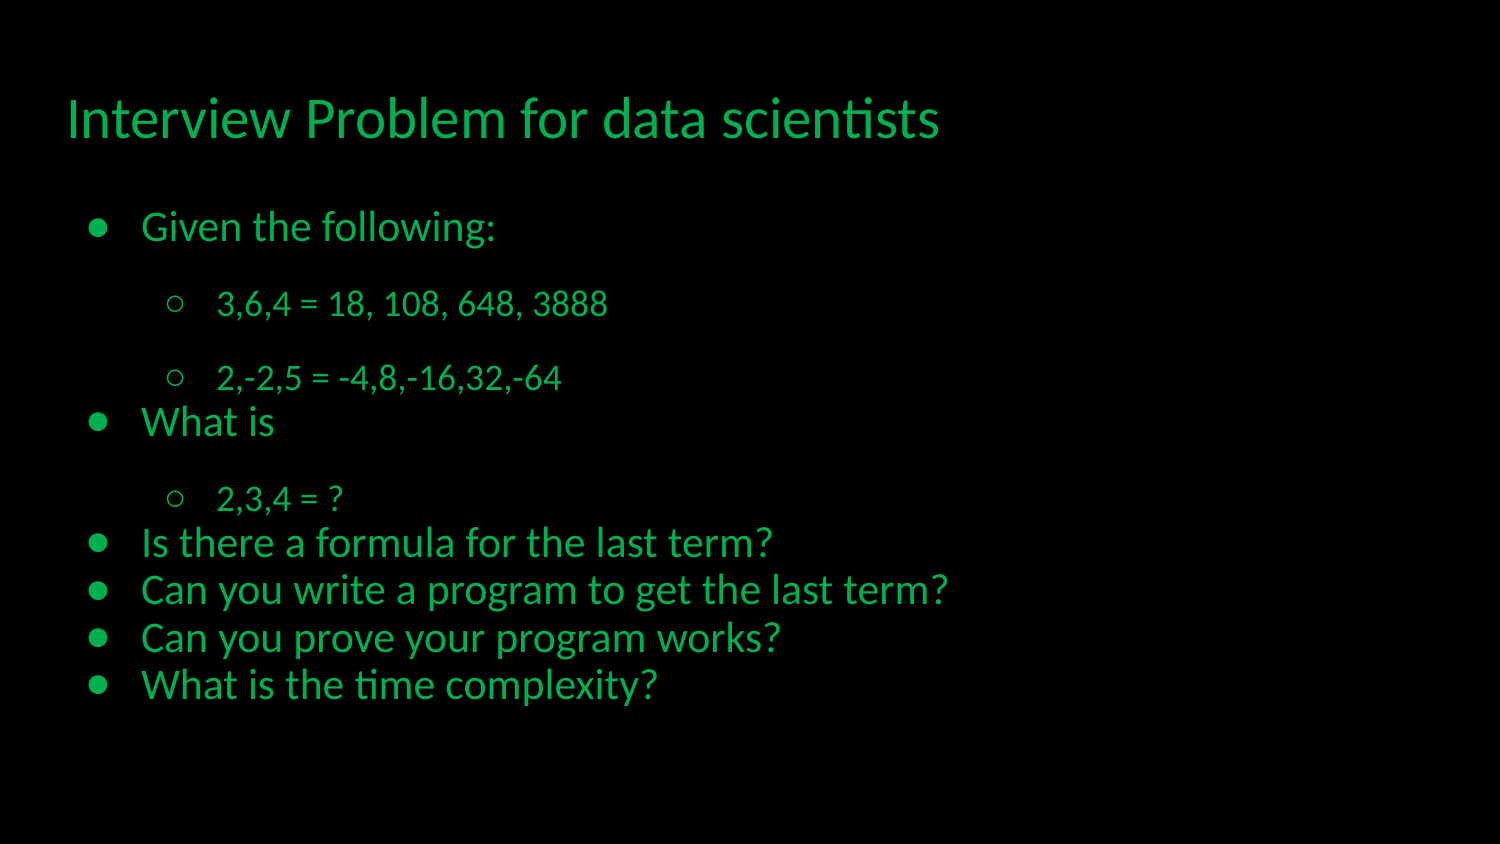

# Interview Problem for data scientists
Given the following:
3,6,4 = 18, 108, 648, 3888
2,-2,5 = -4,8,-16,32,-64
What is
2,3,4 = ?
Is there a formula for the last term?
Can you write a program to get the last term?
Can you prove your program works?
What is the time complexity?